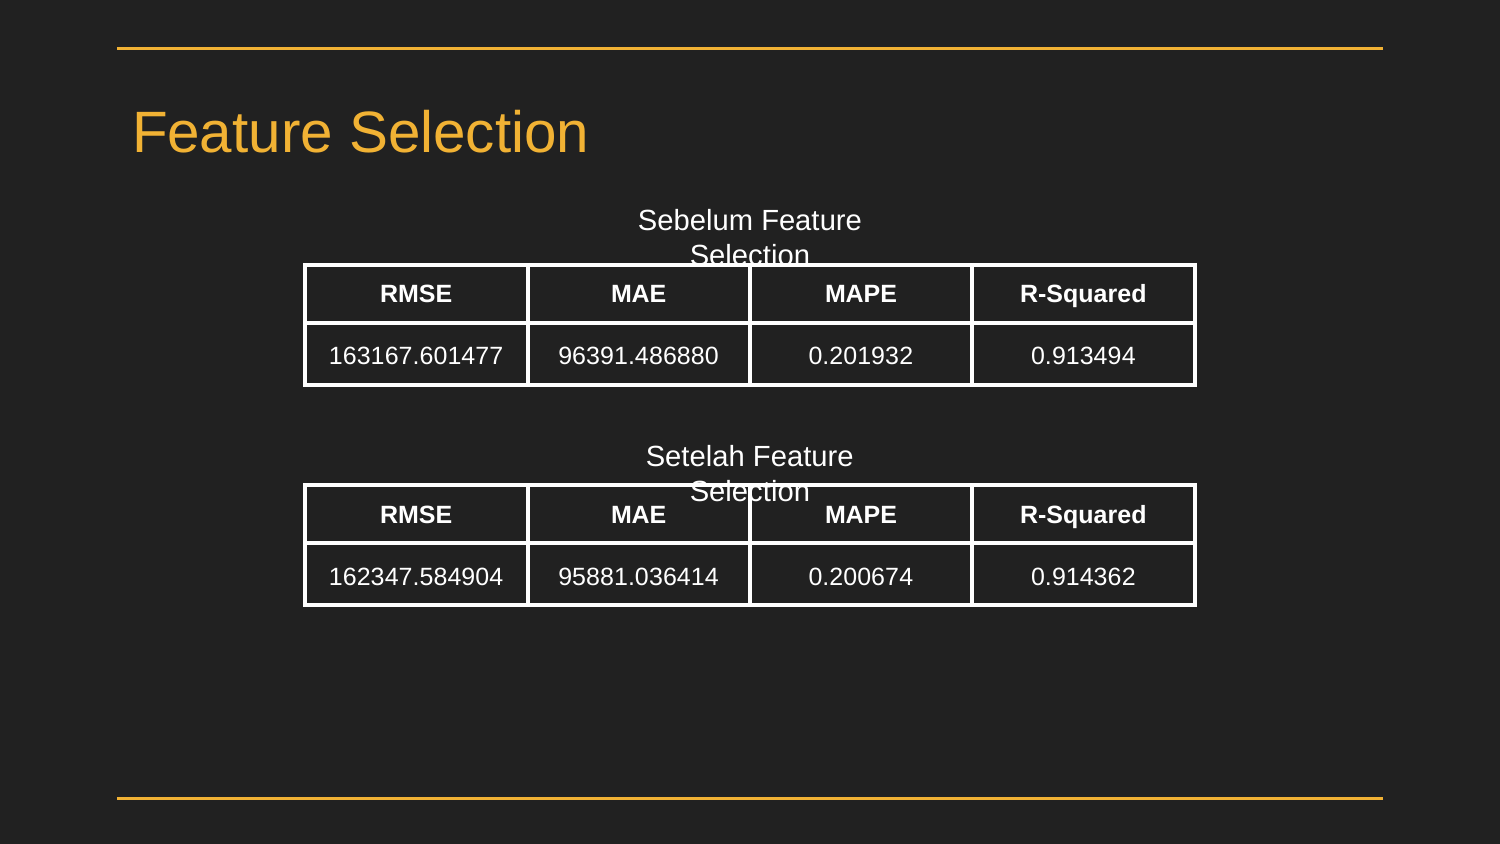

# Feature Selection
Sebelum Feature Selection
| RMSE | MAE | MAPE | R-Squared |
| --- | --- | --- | --- |
| 163167.601477 | 96391.486880 | 0.201932 | 0.913494 |
Setelah Feature Selection
| RMSE | MAE | MAPE | R-Squared |
| --- | --- | --- | --- |
| 162347.584904 | 95881.036414 | 0.200674 | 0.914362 |